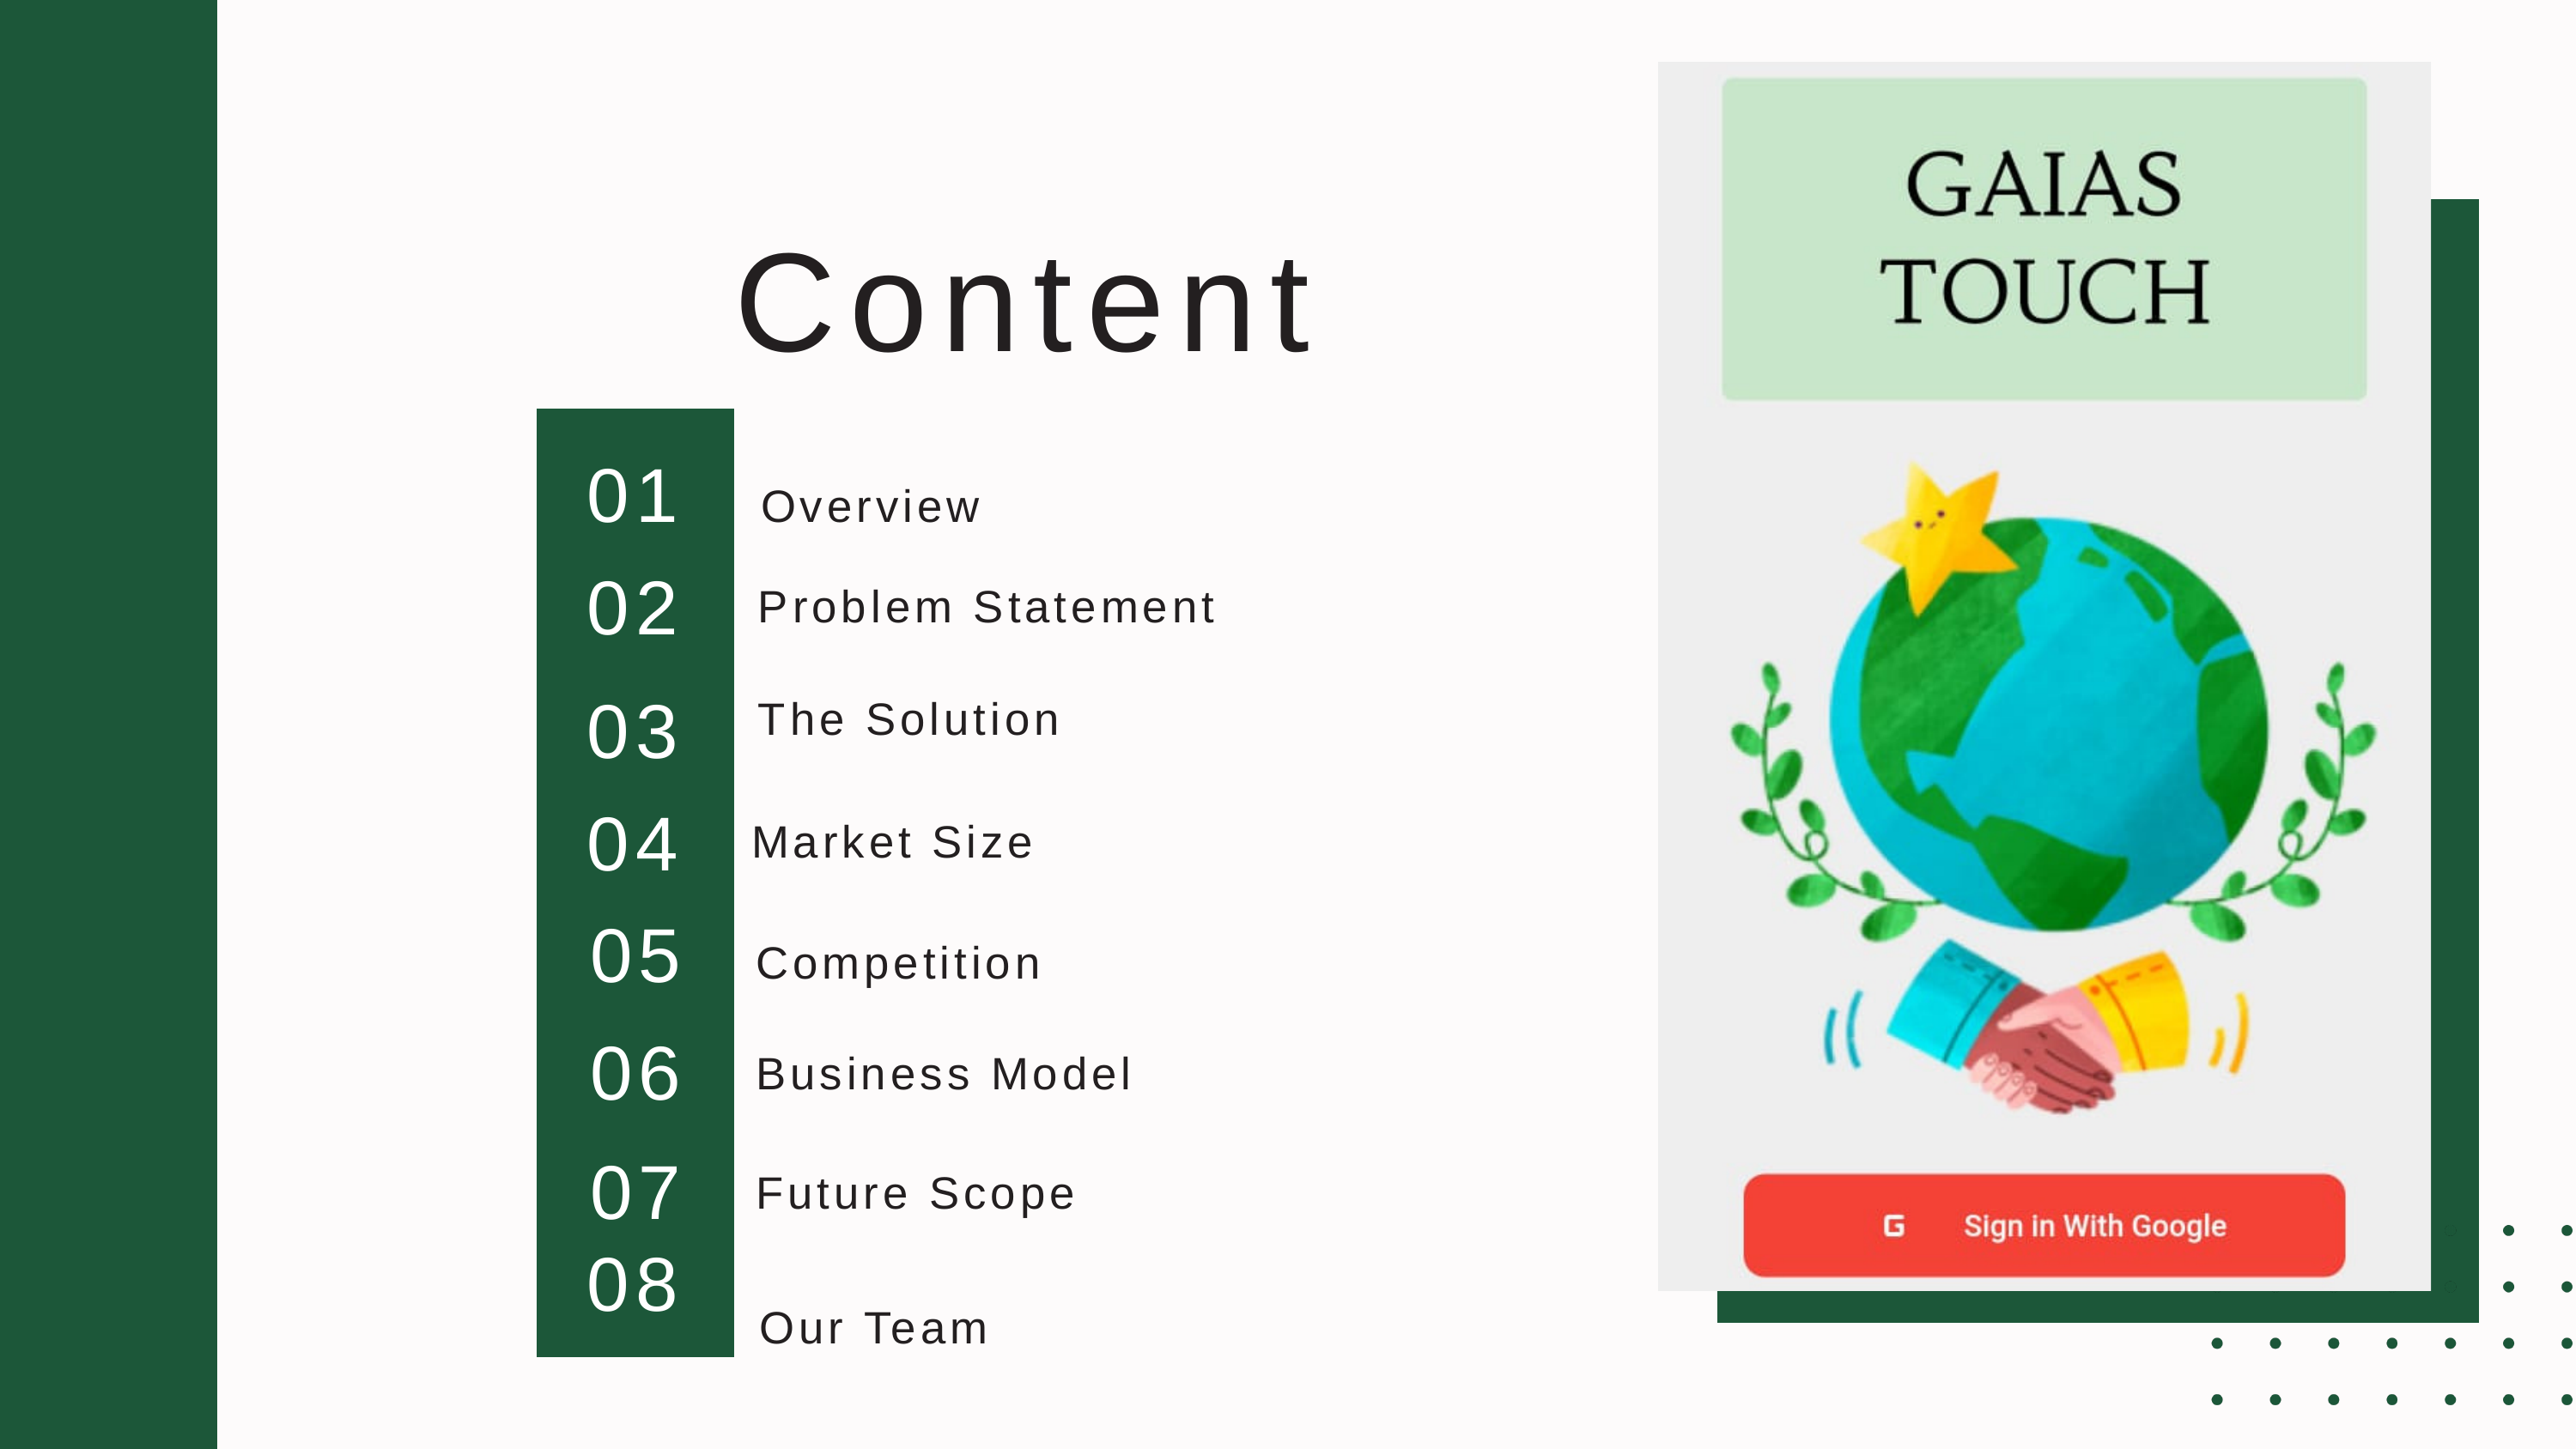

Content

01
Overview
02
Problem Statement
The Solution
03
04
Market Size
05
Competition
06
Business Model
07
Future Scope

08
Our Team